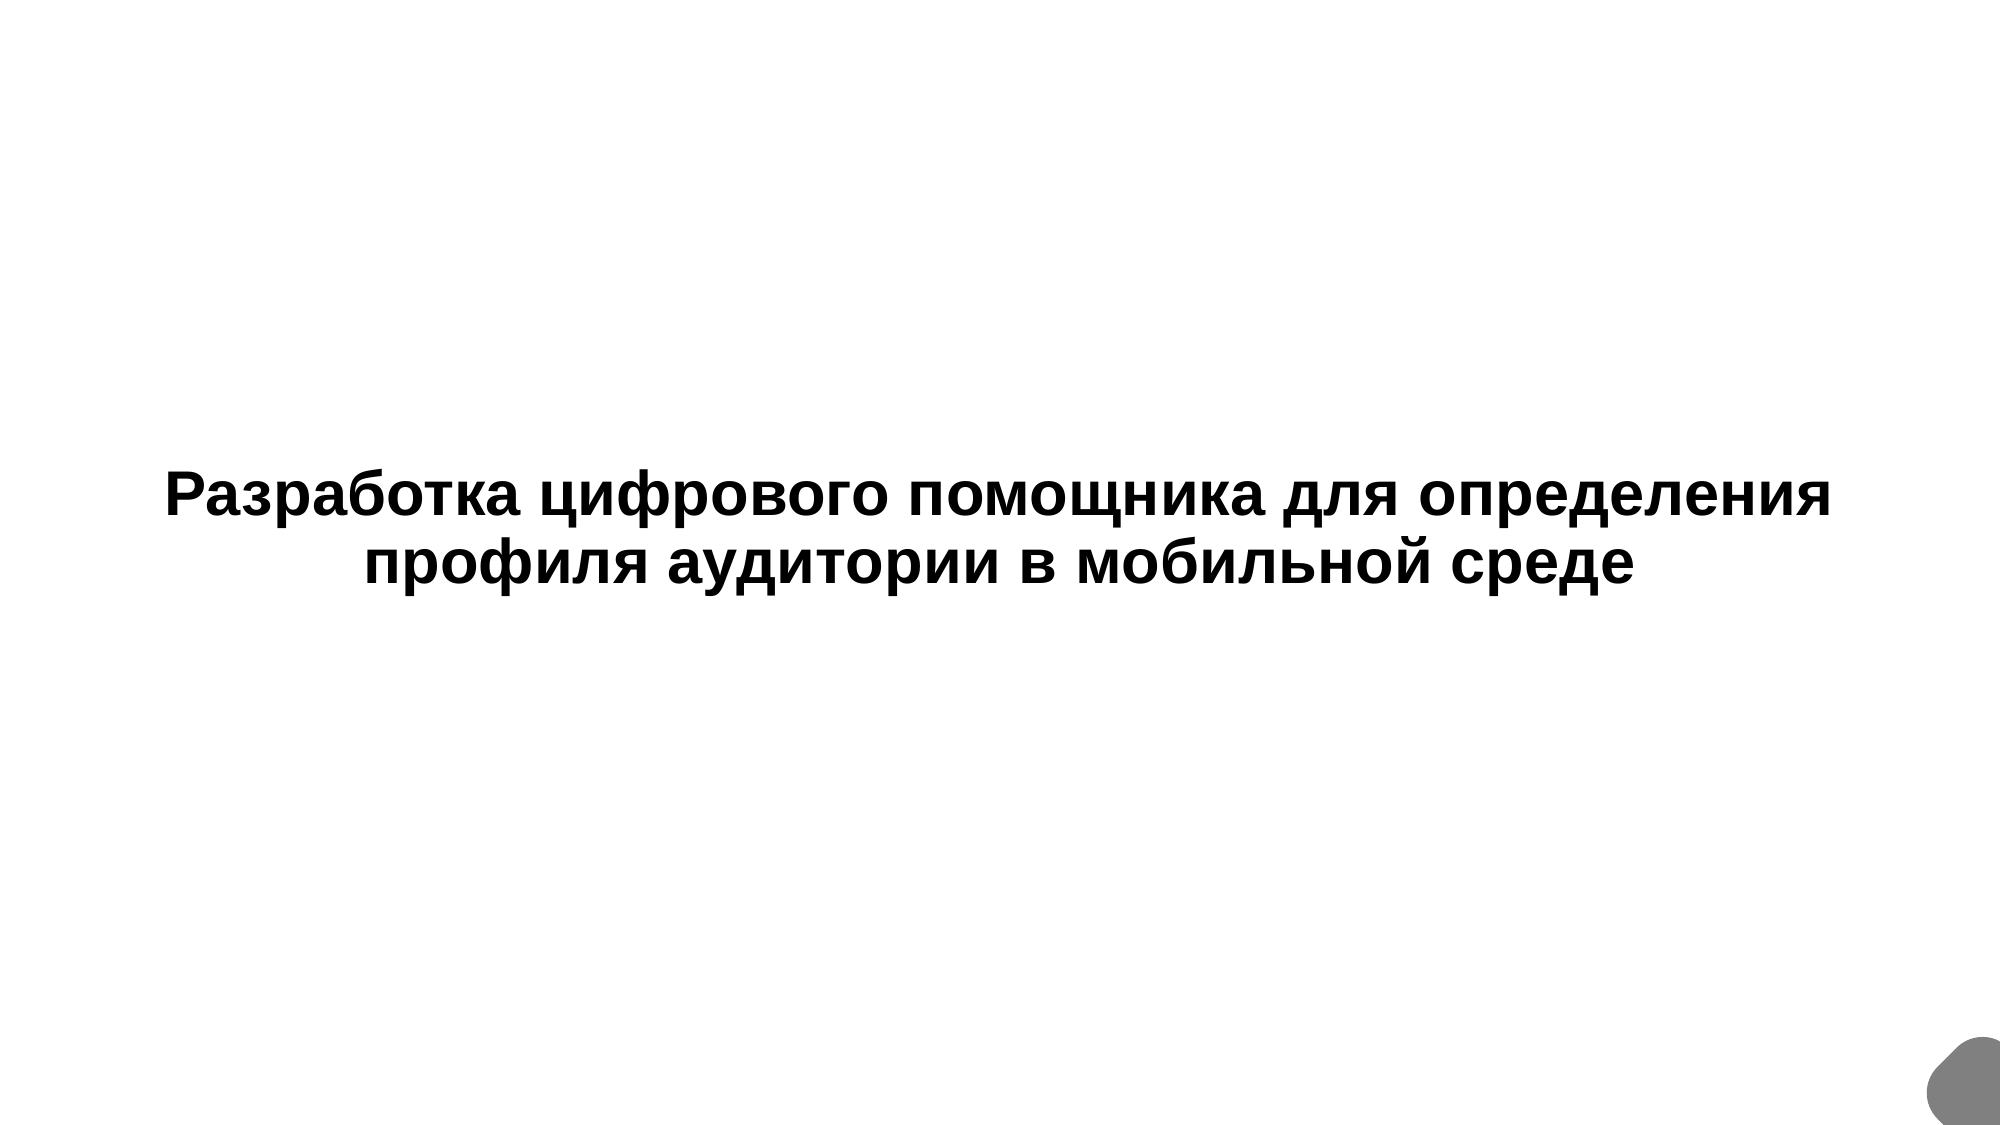

# Разработка цифрового помощника для определения профиля аудитории в мобильной среде

2